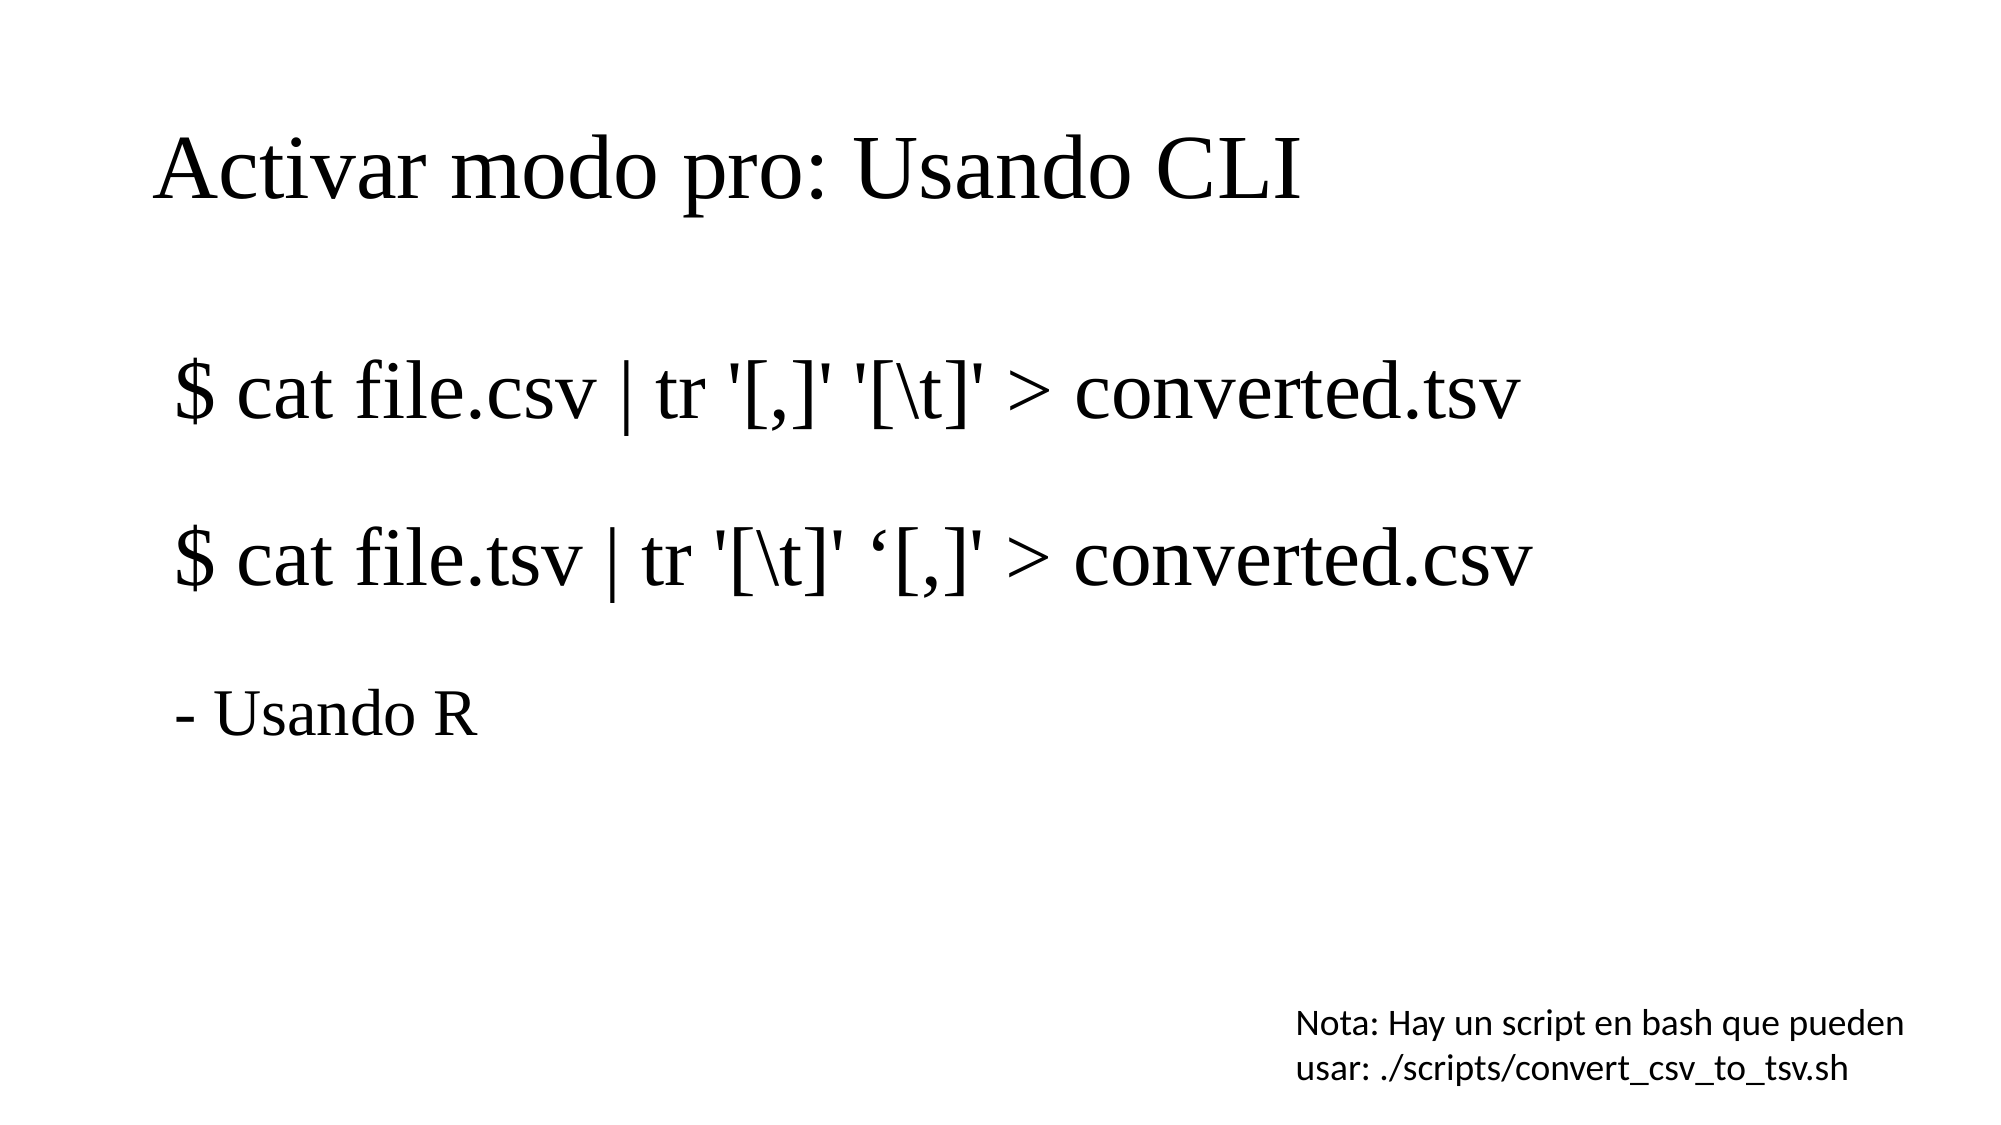

# Activar modo pro: Usando CLI
$ cat file.csv | tr '[,]' '[\t]' > converted.tsv
$ cat file.tsv | tr '[\t]' ‘[,]' > converted.csv
- Usando R
Nota: Hay un script en bash que pueden usar: ./scripts/convert_csv_to_tsv.sh